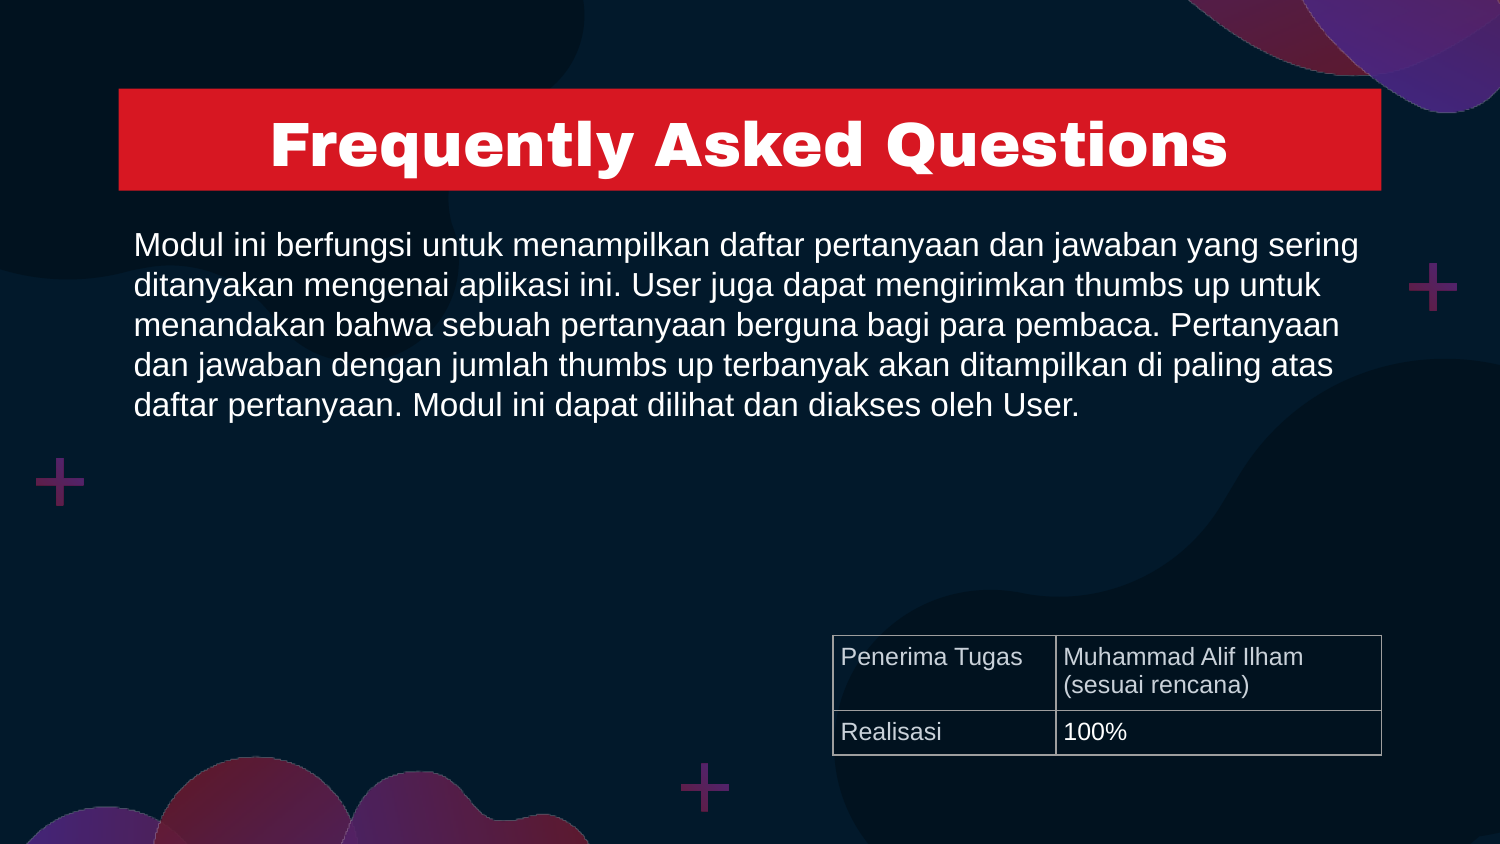

# Frequently Asked Questions
Modul ini berfungsi untuk menampilkan daftar pertanyaan dan jawaban yang sering ditanyakan mengenai aplikasi ini. User juga dapat mengirimkan thumbs up untuk menandakan bahwa sebuah pertanyaan berguna bagi para pembaca. Pertanyaan dan jawaban dengan jumlah thumbs up terbanyak akan ditampilkan di paling atas daftar pertanyaan. Modul ini dapat dilihat dan diakses oleh User.
| Penerima Tugas | Muhammad Alif Ilham (sesuai rencana) |
| --- | --- |
| Realisasi | 100% |